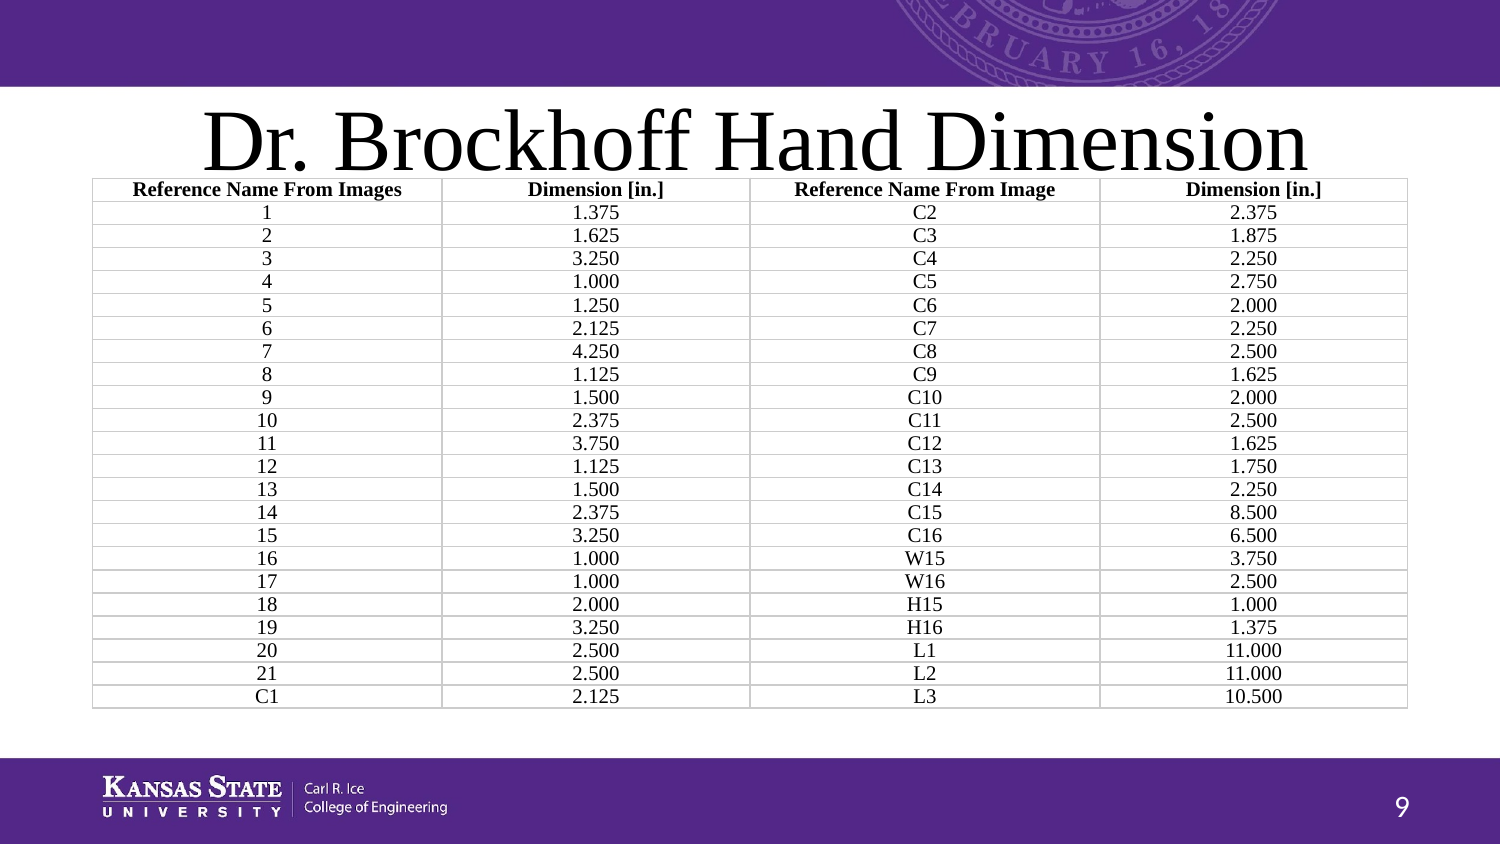

# Dr. Brockhoff Hand Dimension
| Reference Name From Images | Dimension [in.] |
| --- | --- |
| 1 | 1.375 |
| 2 | 1.625 |
| 3 | 3.250 |
| 4 | 1.000 |
| 5 | 1.250 |
| 6 | 2.125 |
| 7 | 4.250 |
| 8 | 1.125 |
| 9 | 1.500 |
| 10 | 2.375 |
| 11 | 3.750 |
| 12 | 1.125 |
| 13 | 1.500 |
| 14 | 2.375 |
| 15 | 3.250 |
| 16 | 1.000 |
| 17 | 1.000 |
| 18 | 2.000 |
| 19 | 3.250 |
| 20 | 2.500 |
| 21 | 2.500 |
| C1 | 2.125 |
| Reference Name From Image | Dimension [in.] |
| --- | --- |
| C2 | 2.375 |
| C3 | 1.875 |
| C4 | 2.250 |
| C5 | 2.750 |
| C6 | 2.000 |
| C7 | 2.250 |
| C8 | 2.500 |
| C9 | 1.625 |
| C10 | 2.000 |
| C11 | 2.500 |
| C12 | 1.625 |
| C13 | 1.750 |
| C14 | 2.250 |
| C15 | 8.500 |
| C16 | 6.500 |
| W15 | 3.750 |
| W16 | 2.500 |
| H15 | 1.000 |
| H16 | 1.375 |
| L1 | 11.000 |
| L2 | 11.000 |
| L3 | 10.500 |
9